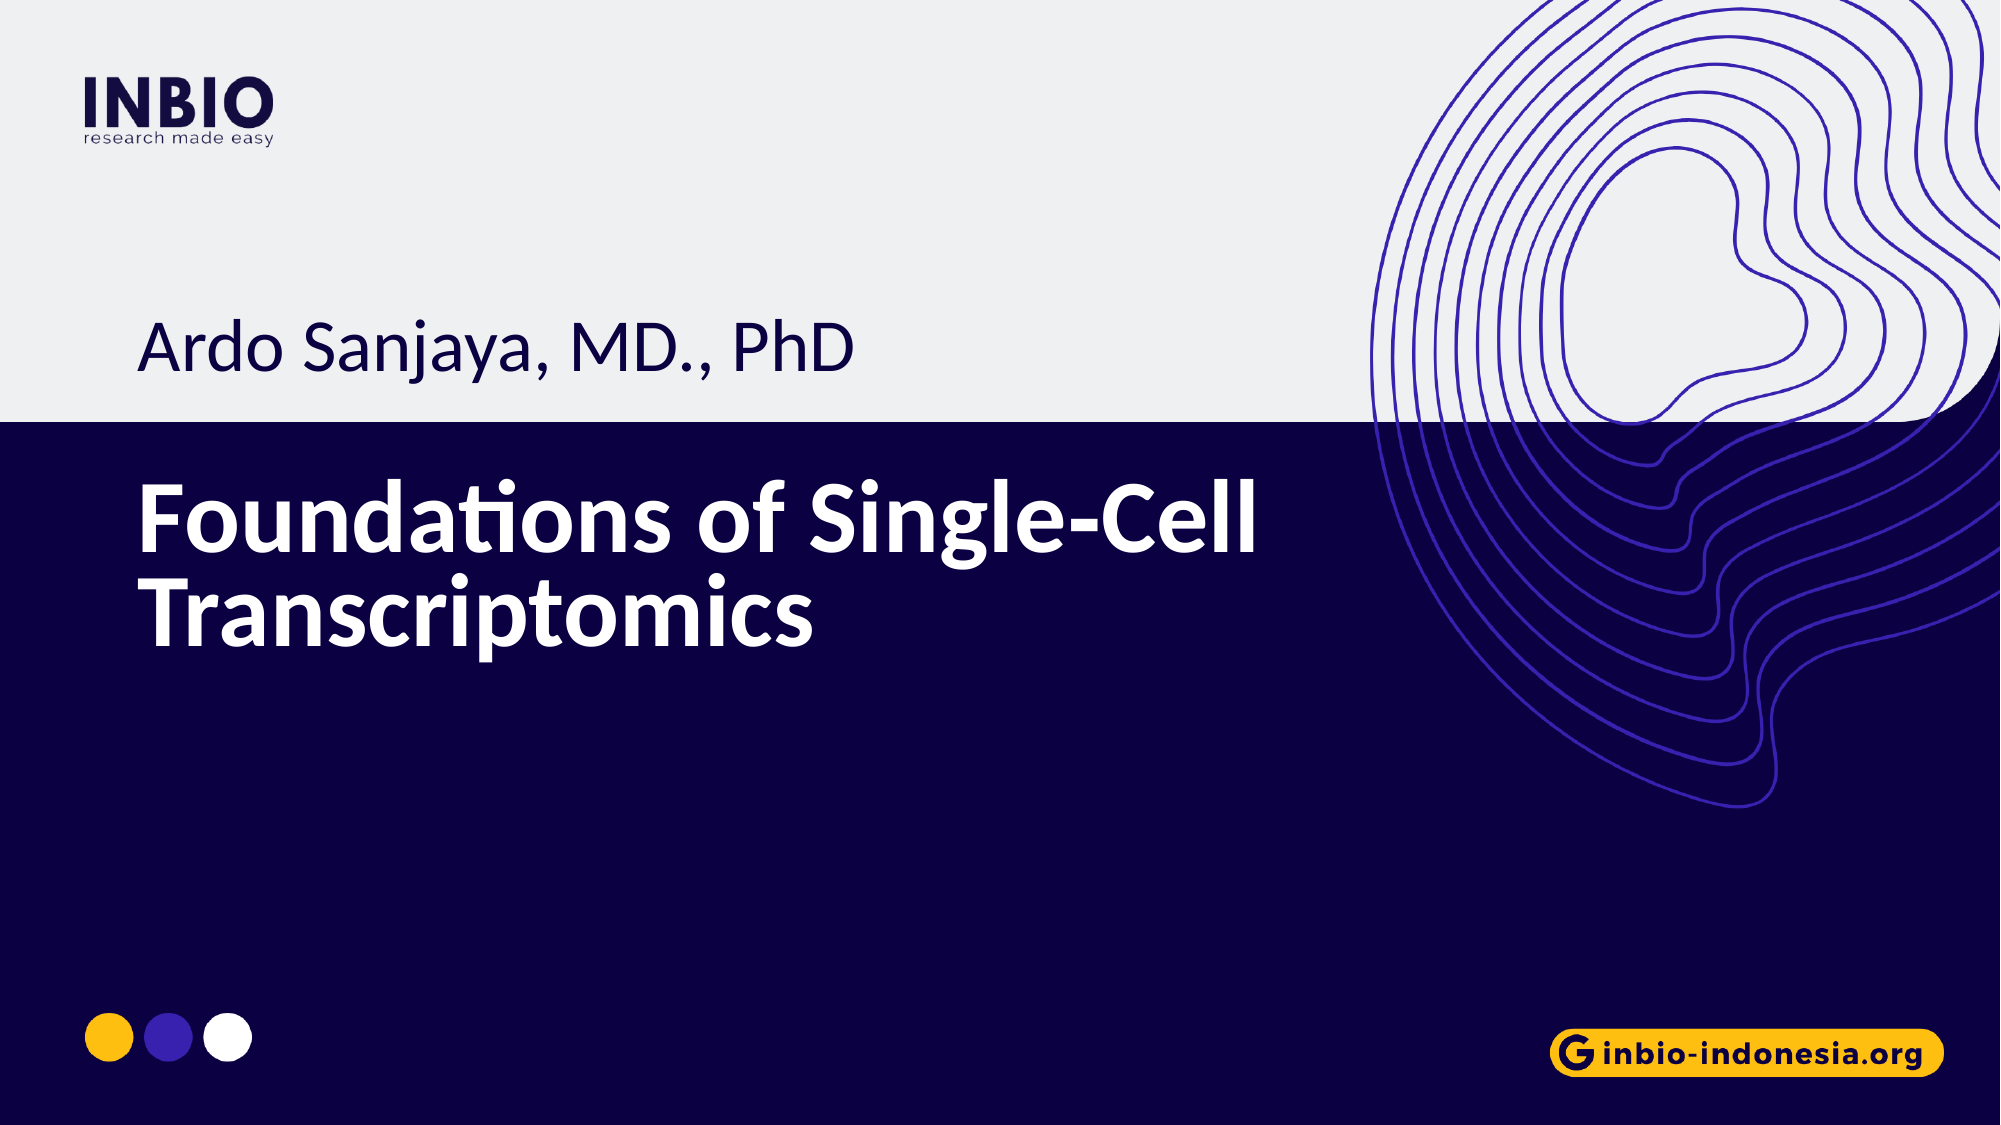

Ardo Sanjaya, MD., PhD
# Foundations of Single‑Cell Transcriptomics